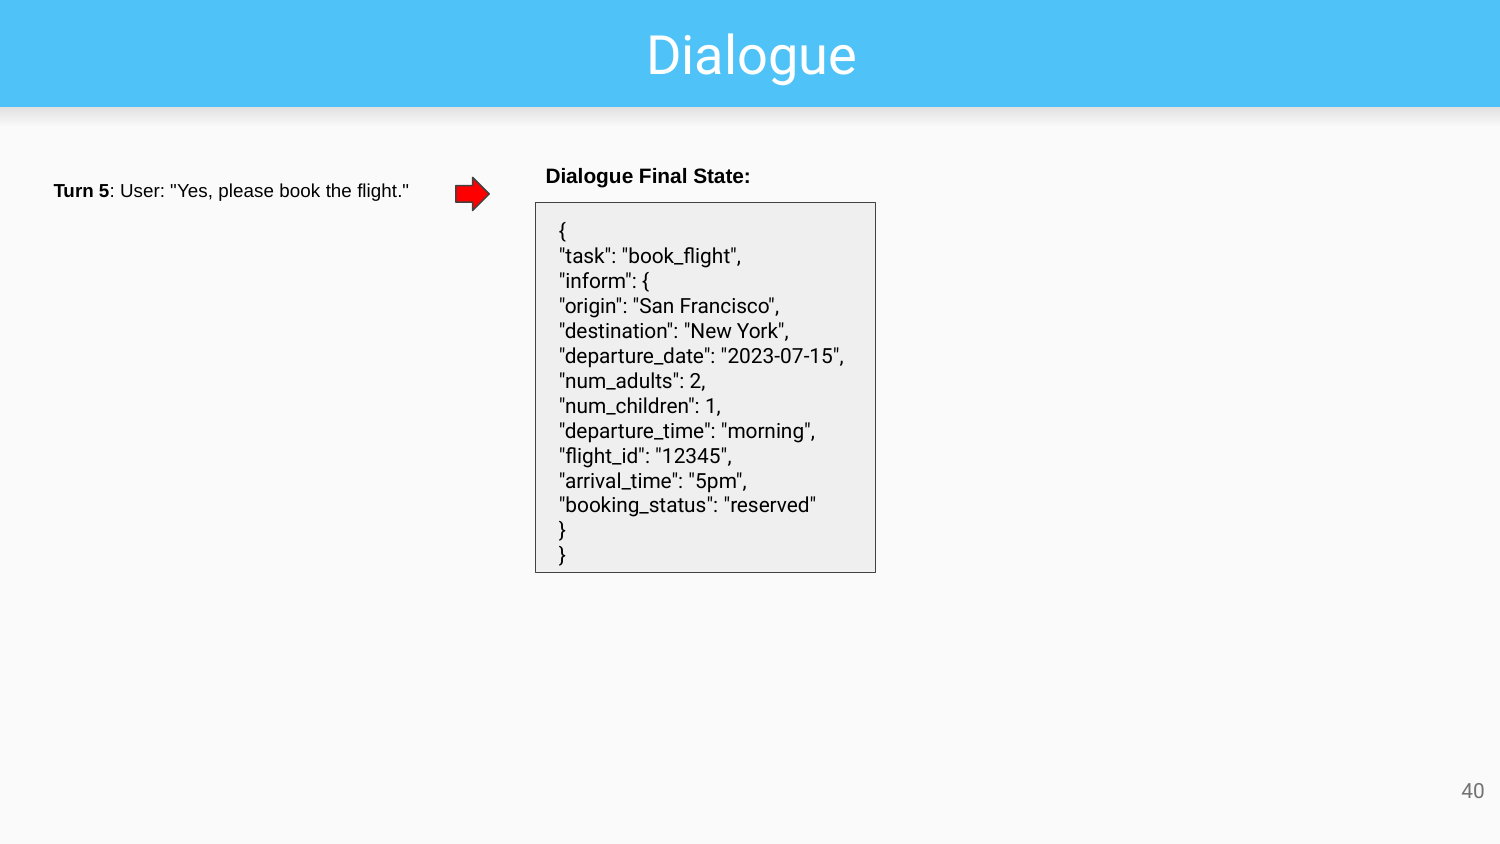

# Dialogue
Dialogue Final State:

Turn 5: User: "Yes, please book the flight."

{
"task": "book_flight",
"inform": {
"origin": "San Francisco",
"destination": "New York",
"departure_date": "2023-07-15",
"num_adults": 2,
"num_children": 1,
"departure_time": "morning",
"flight_id": "12345",
"arrival_time": "5pm",
"booking_status": "reserved"
}
}
40